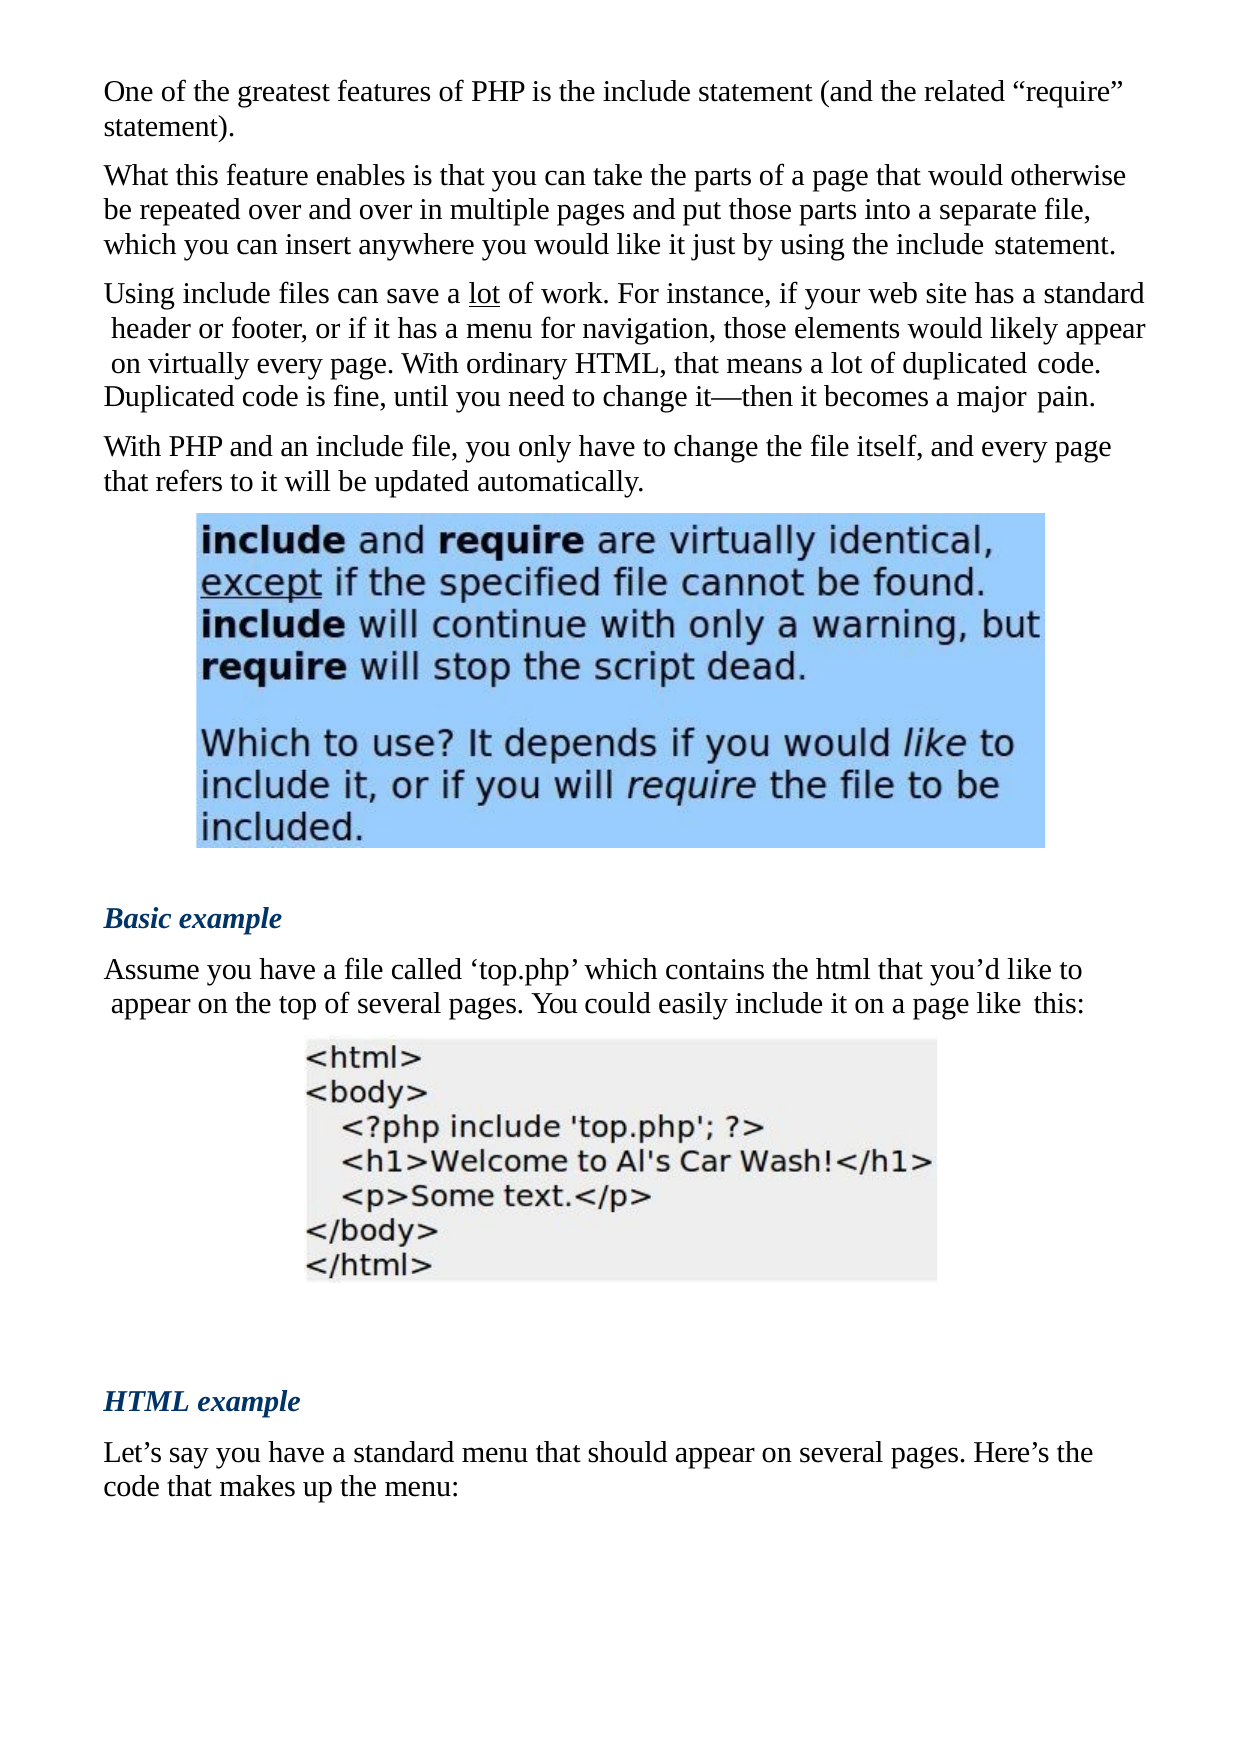

One of the greatest features of PHP is the include statement (and the related “require”  statement).
What this feature enables is that you can take the parts of a page that would otherwise  be repeated over and over in multiple pages and put those parts into a separate file,  which you can insert anywhere you would like it just by using the include statement.
Using include files can save a lot of work. For instance, if your web site has a standard  header or footer, or if it has a menu for navigation, those elements would likely appear  on virtually every page. With ordinary HTML, that means a lot of duplicated code.
Duplicated code is fine, until you need to change it—then it becomes a major pain.
With PHP and an include file, you only have to change the file itself, and every page  that refers to it will be updated automatically.

Basic example
Assume you have a file called ‘top.php’ which contains the html that you’d like to  appear on the top of several pages. You could easily include it on a page like this:

HTML example
Let’s say you have a standard menu that should appear on several pages. Here’s the  code that makes up the menu: